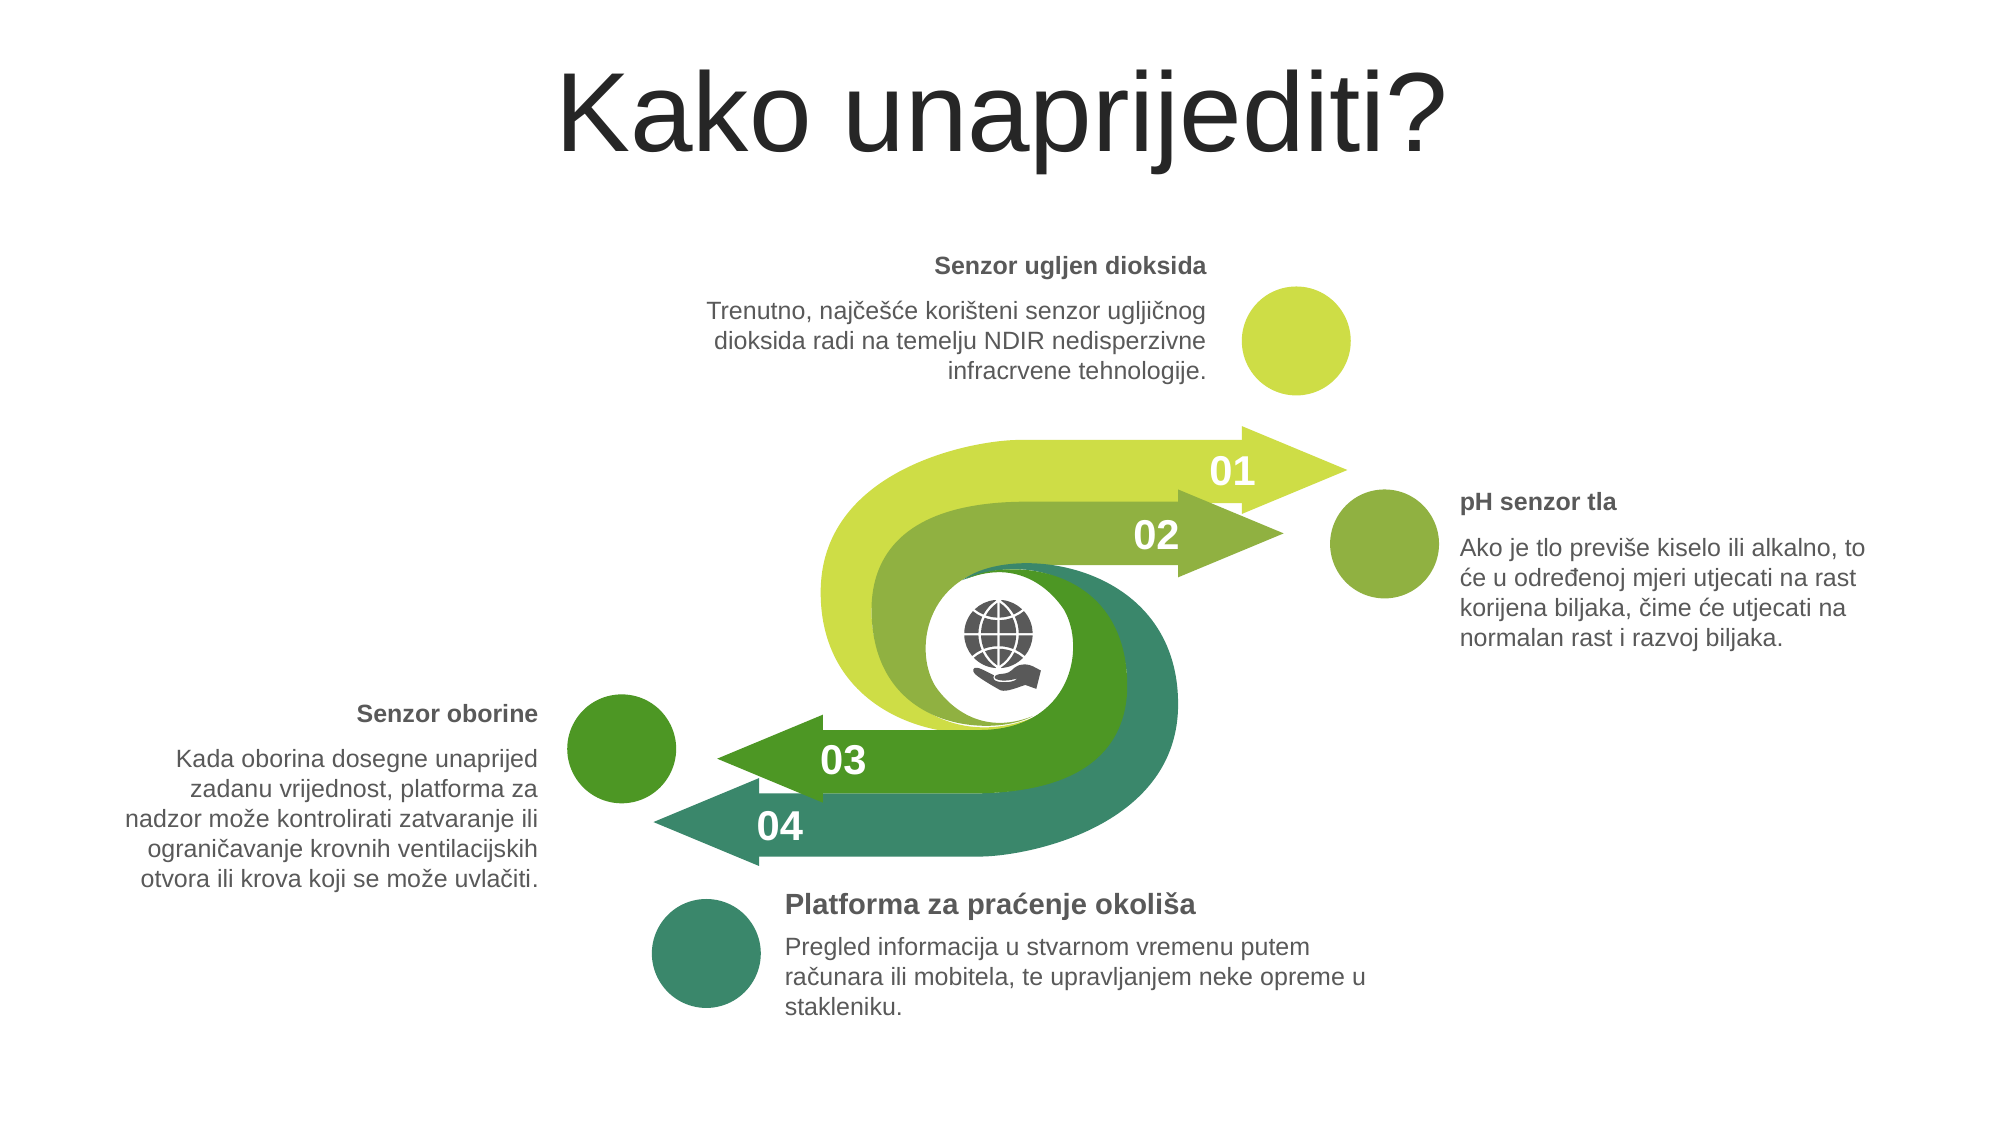

Kako unaprijediti?
Senzor ugljen dioksida
Trenutno, najčešće korišteni senzor ugljičnog dioksida radi na temelju NDIR nedisperzivne infracrvene tehnologije.

01
pH senzor tla
Ako je tlo previše kiselo ili alkalno, to će u određenoj mjeri utjecati na rast korijena biljaka, čime će utjecati na normalan rast i razvoj biljaka.

02

Senzor oborine
Kada oborina dosegne unaprijed zadanu vrijednost, platforma za nadzor može kontrolirati zatvaranje ili ograničavanje krovnih ventilacijskih otvora ili krova koji se može uvlačiti.

03
04
Platforma za praćenje okoliša
Pregled informacija u stvarnom vremenu putem računara ili mobitela, te upravljanjem neke opreme u stakleniku.